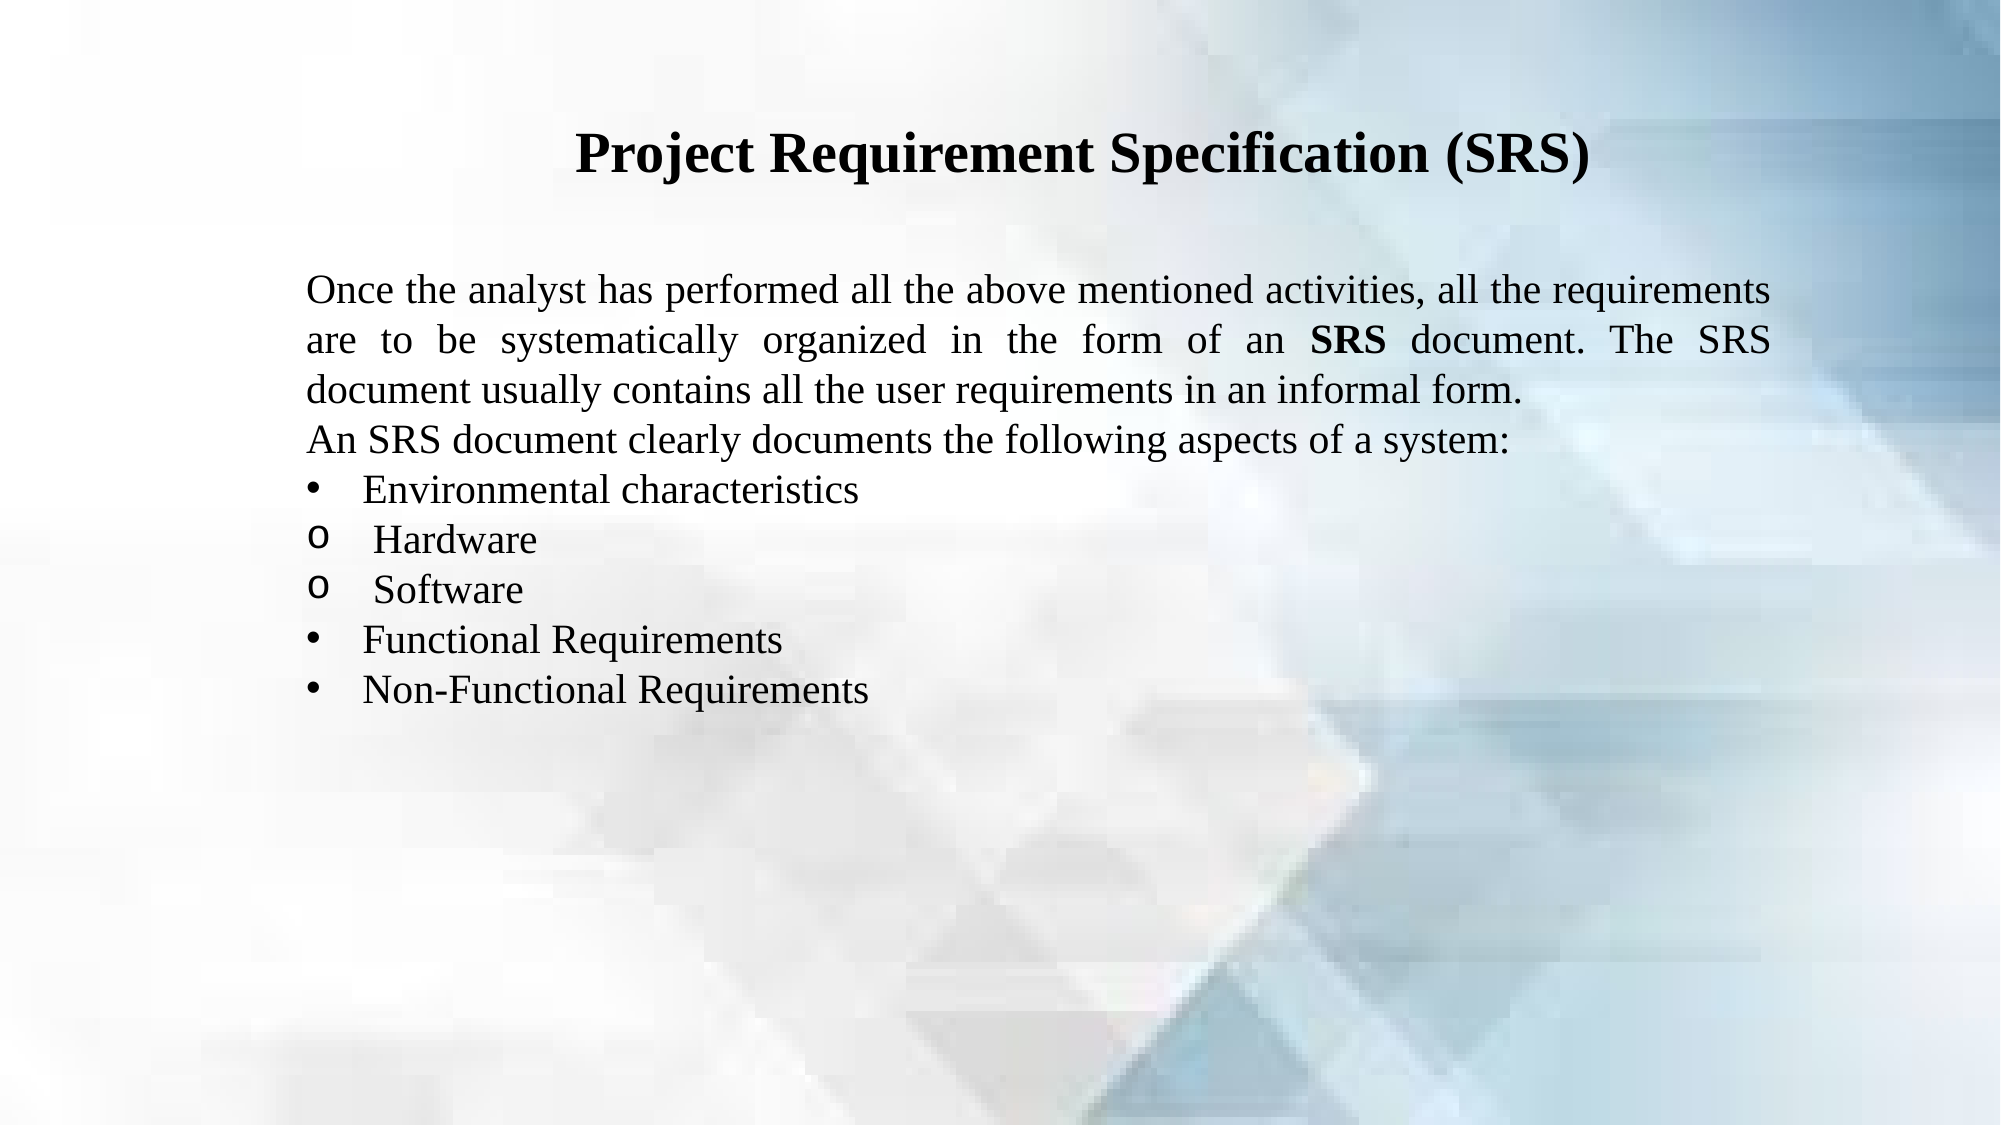

Project Requirement Specification (SRS)
Once the analyst has performed all the above mentioned activities, all the requirements are to be systematically organized in the form of an SRS document. The SRS document usually contains all the user requirements in an informal form.
An SRS document clearly documents the following aspects of a system:
Environmental characteristics
 Hardware
 Software
Functional Requirements
Non-Functional Requirements